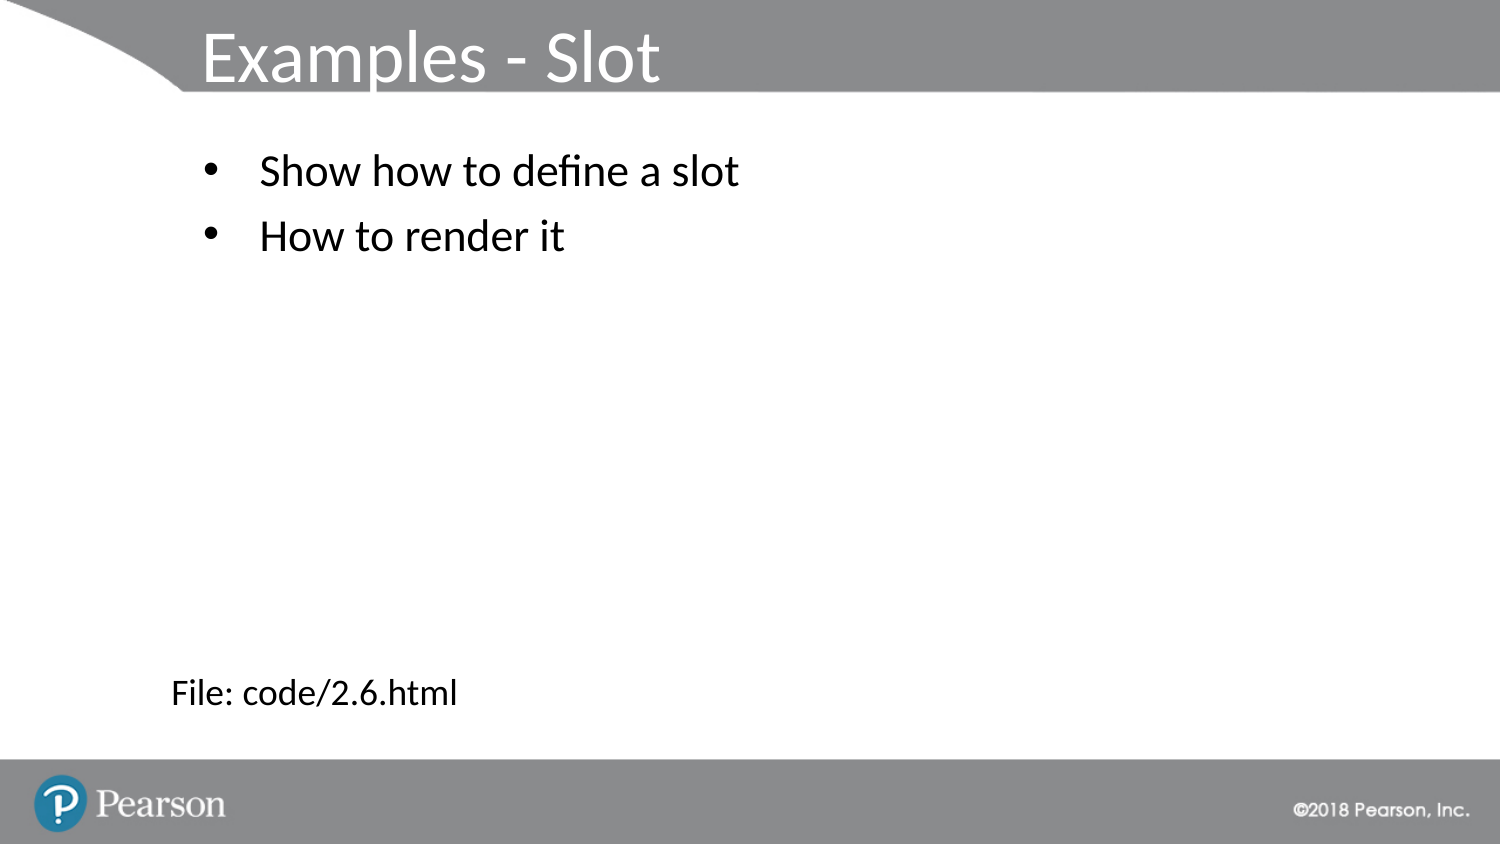

# Examples - Slot
Show how to define a slot
How to render it
File: code/2.6.html